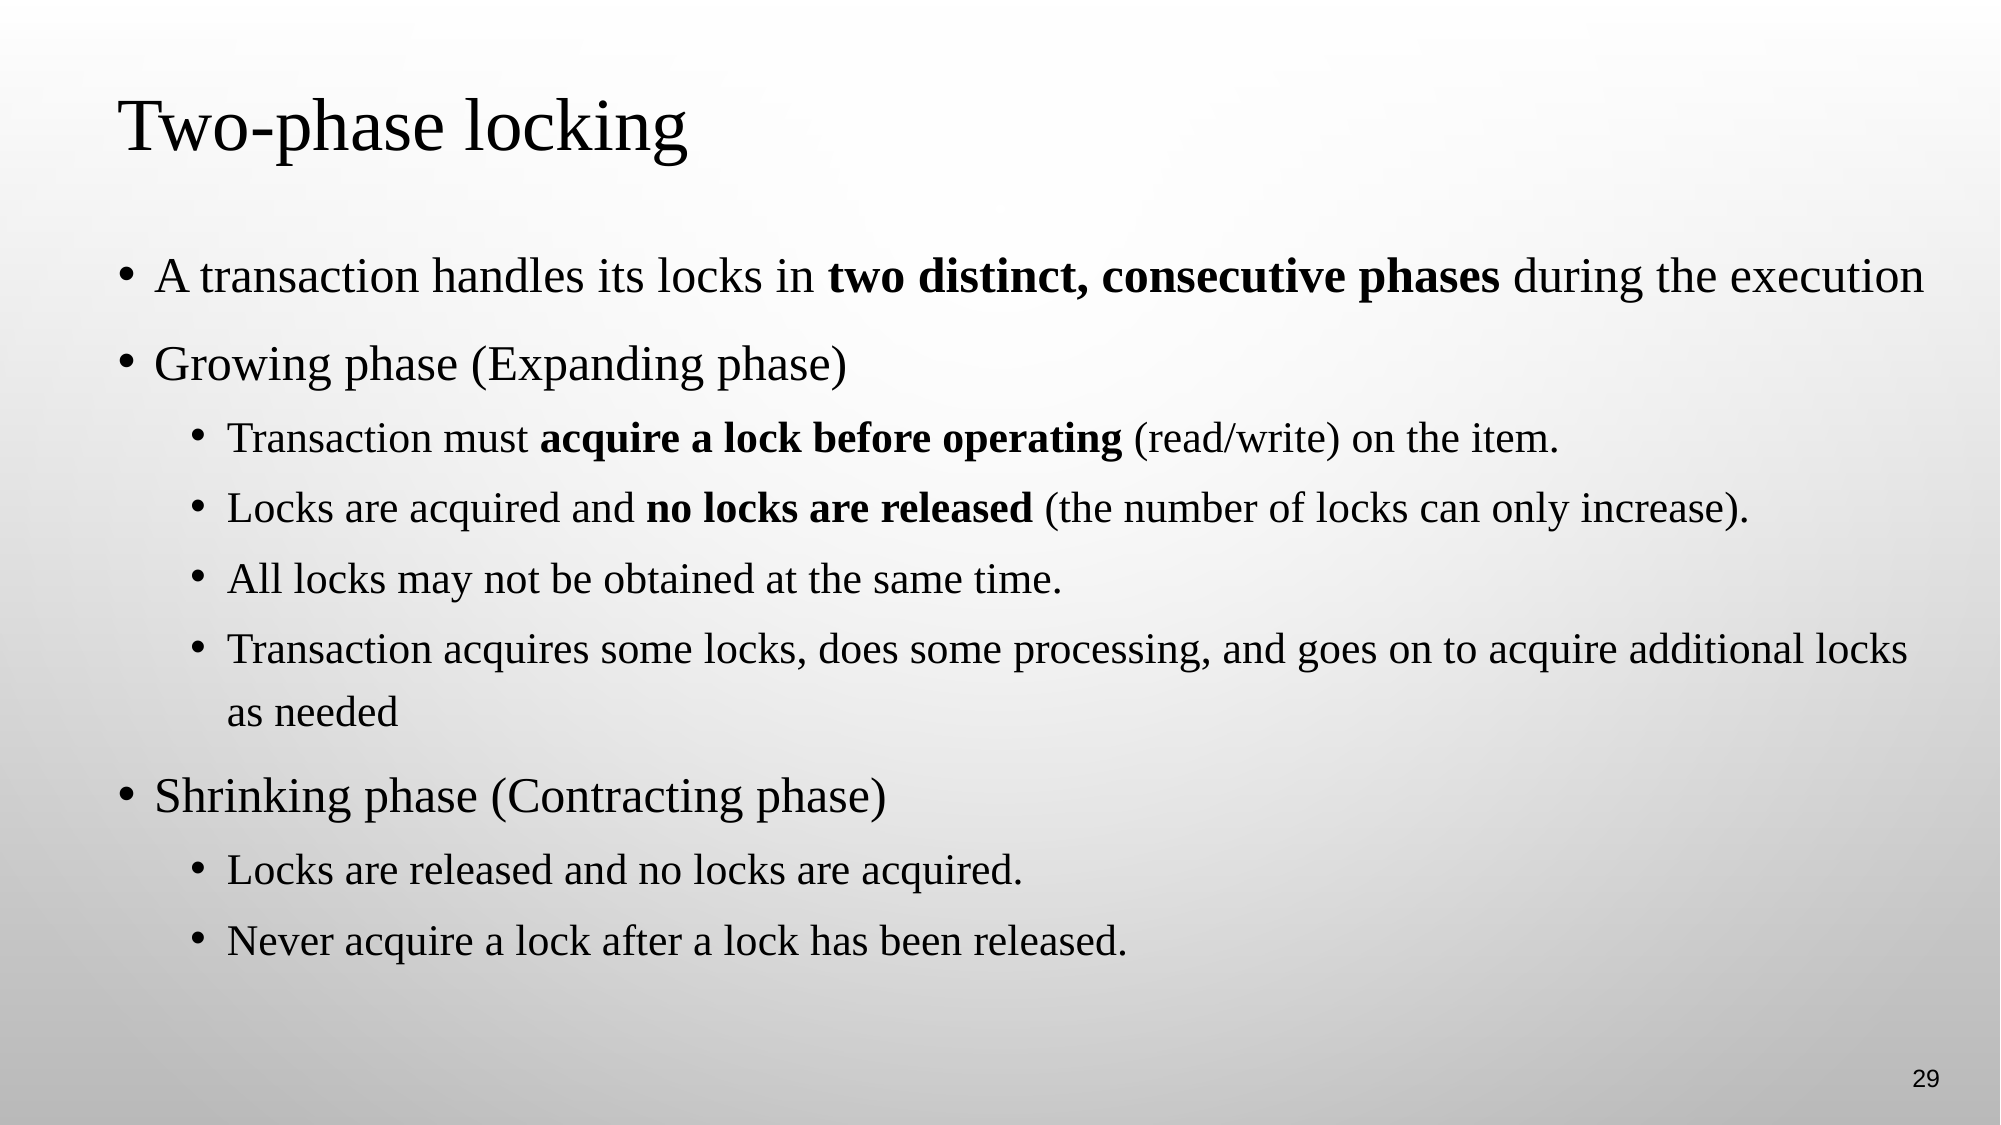

# Two-phase locking
A transaction handles its locks in two distinct, consecutive phases during the execution
Growing phase (Expanding phase)
Transaction must acquire a lock before operating (read/write) on the item.
Locks are acquired and no locks are released (the number of locks can only increase).
All locks may not be obtained at the same time.
Transaction acquires some locks, does some processing, and goes on to acquire additional locks as needed
Shrinking phase (Contracting phase)
Locks are released and no locks are acquired.
Never acquire a lock after a lock has been released.
29